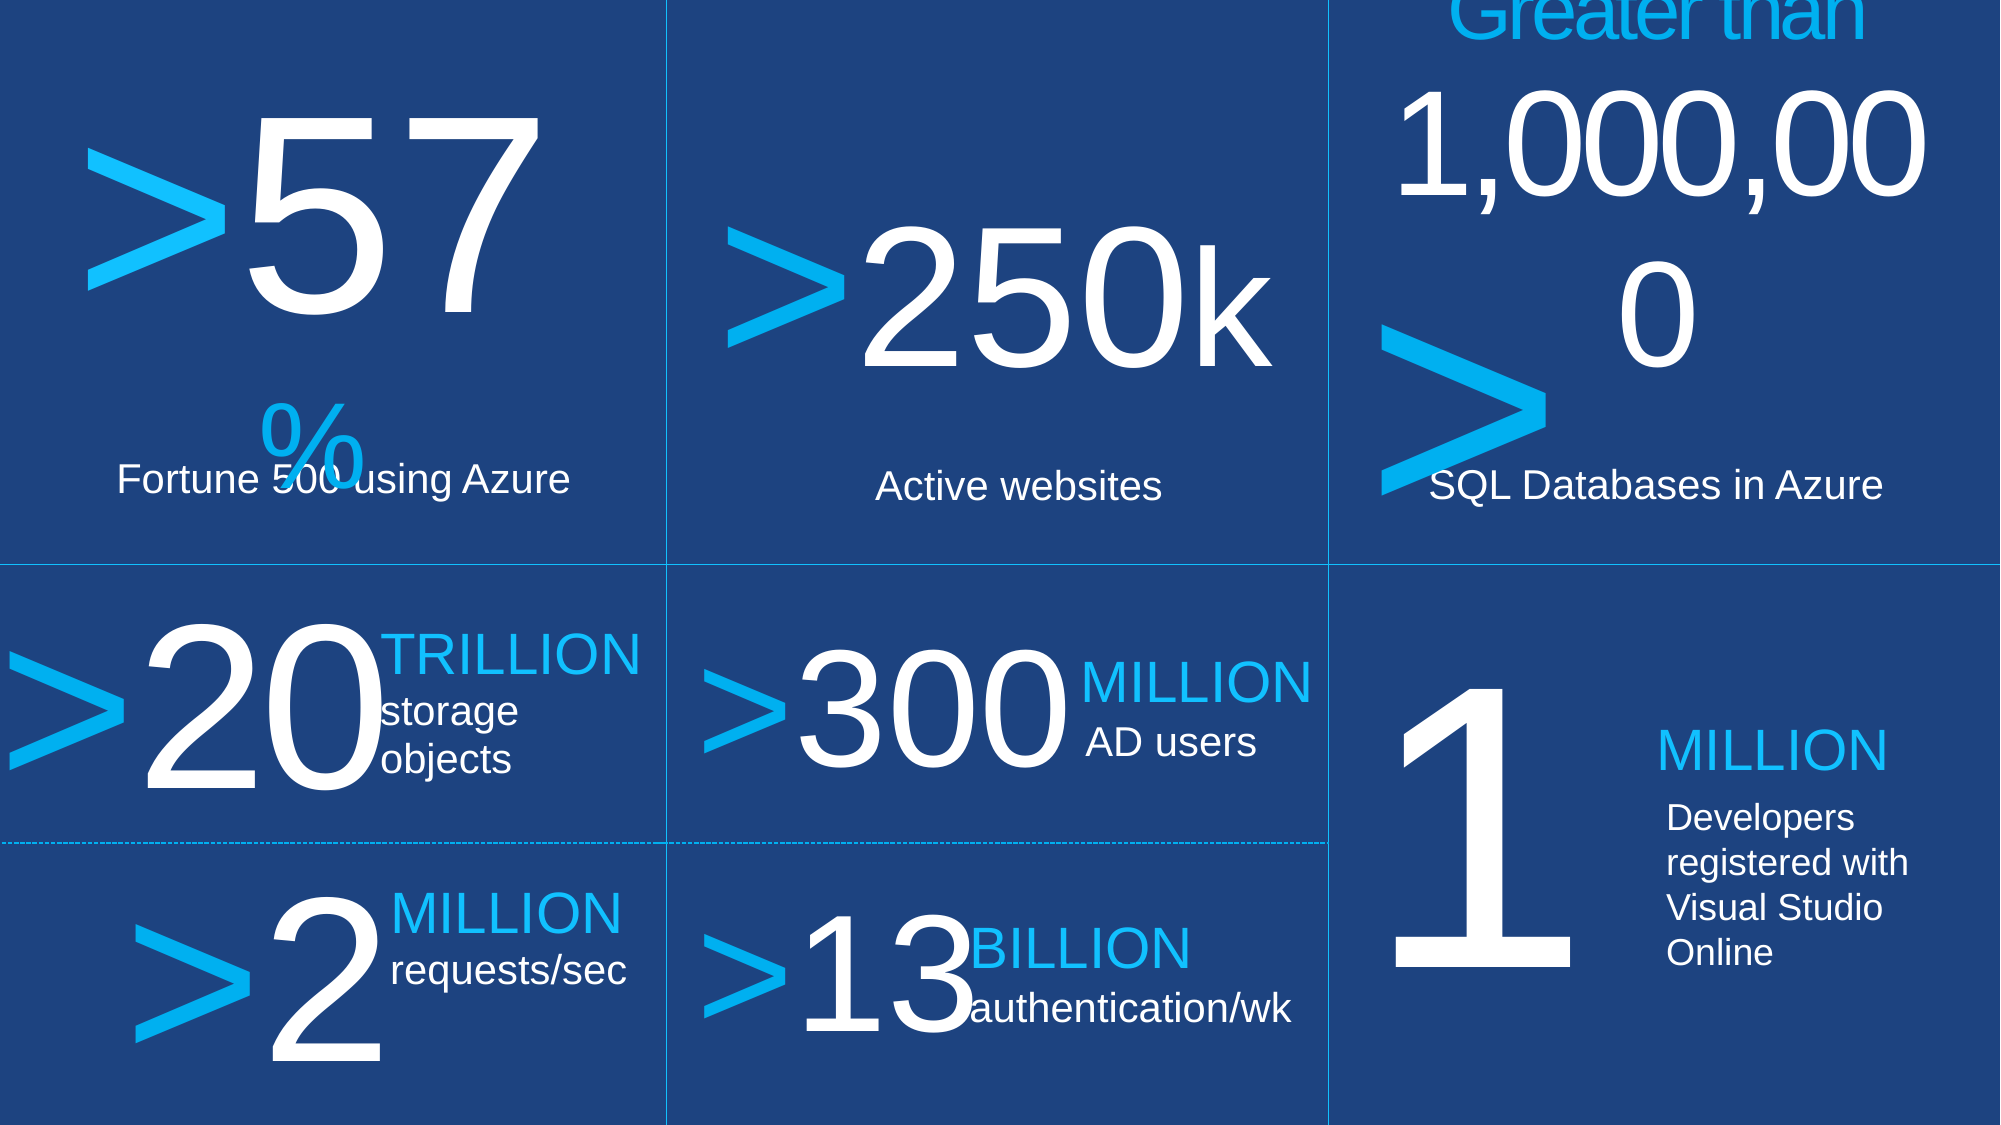

>57%
Fortune 500 using Azure
Greater than
1,000,000
SQL Databases in Azure
>250k
Active websites
>20
TRILLION
storage
objects

>1
MILLION

Developers registered with Visual Studio Online
>300
MILLION
AD users
>2
MILLION
requests/sec
>13
BILLION
authentication/wk